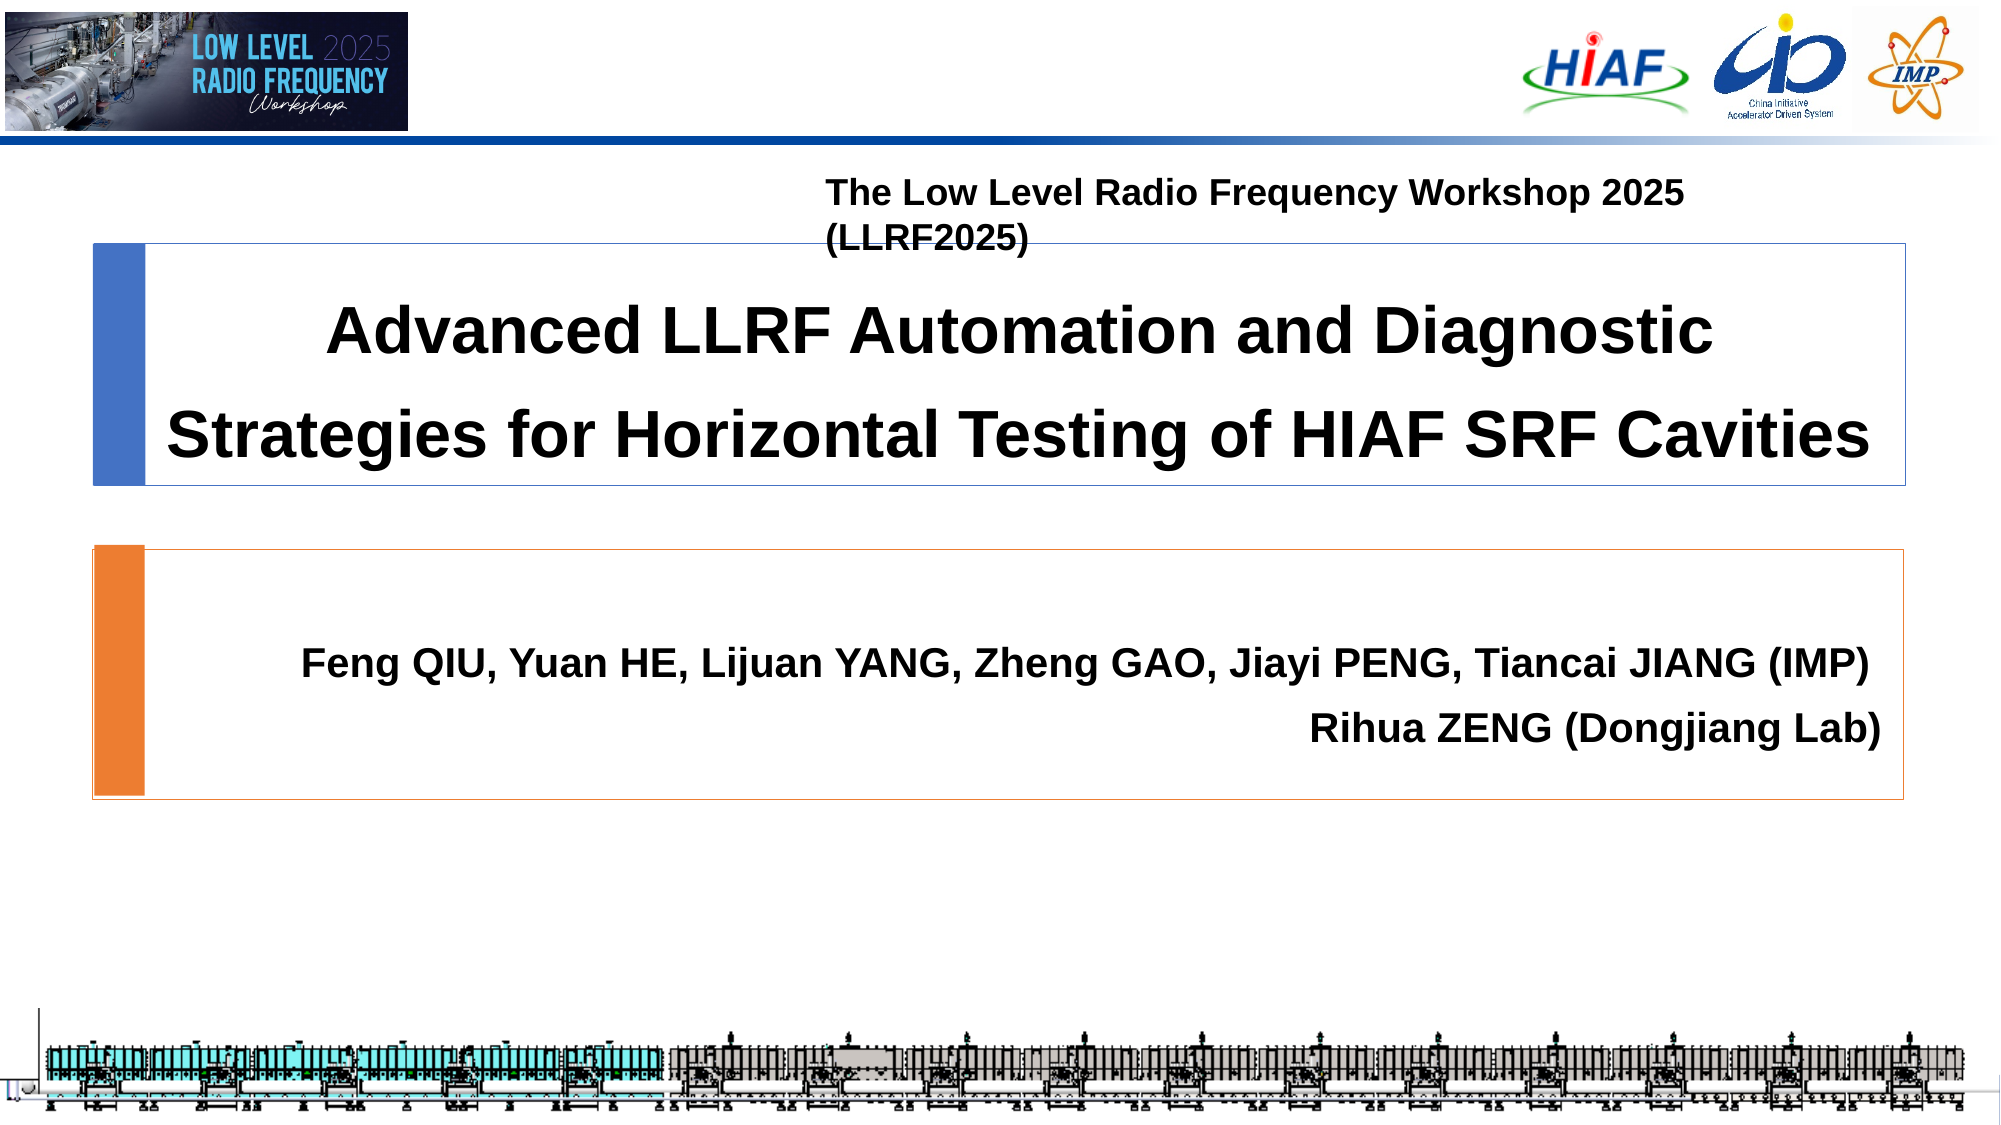

The Low Level Radio Frequency Workshop 2025 (LLRF2025)
# Advanced LLRF Automation and Diagnostic Strategies for Horizontal Testing of HIAF SRF Cavities
Feng QIU, Yuan HE, Lijuan YANG, Zheng GAO, Jiayi PENG, Tiancai JIANG (IMP)
Rihua ZENG (Dongjiang Lab)